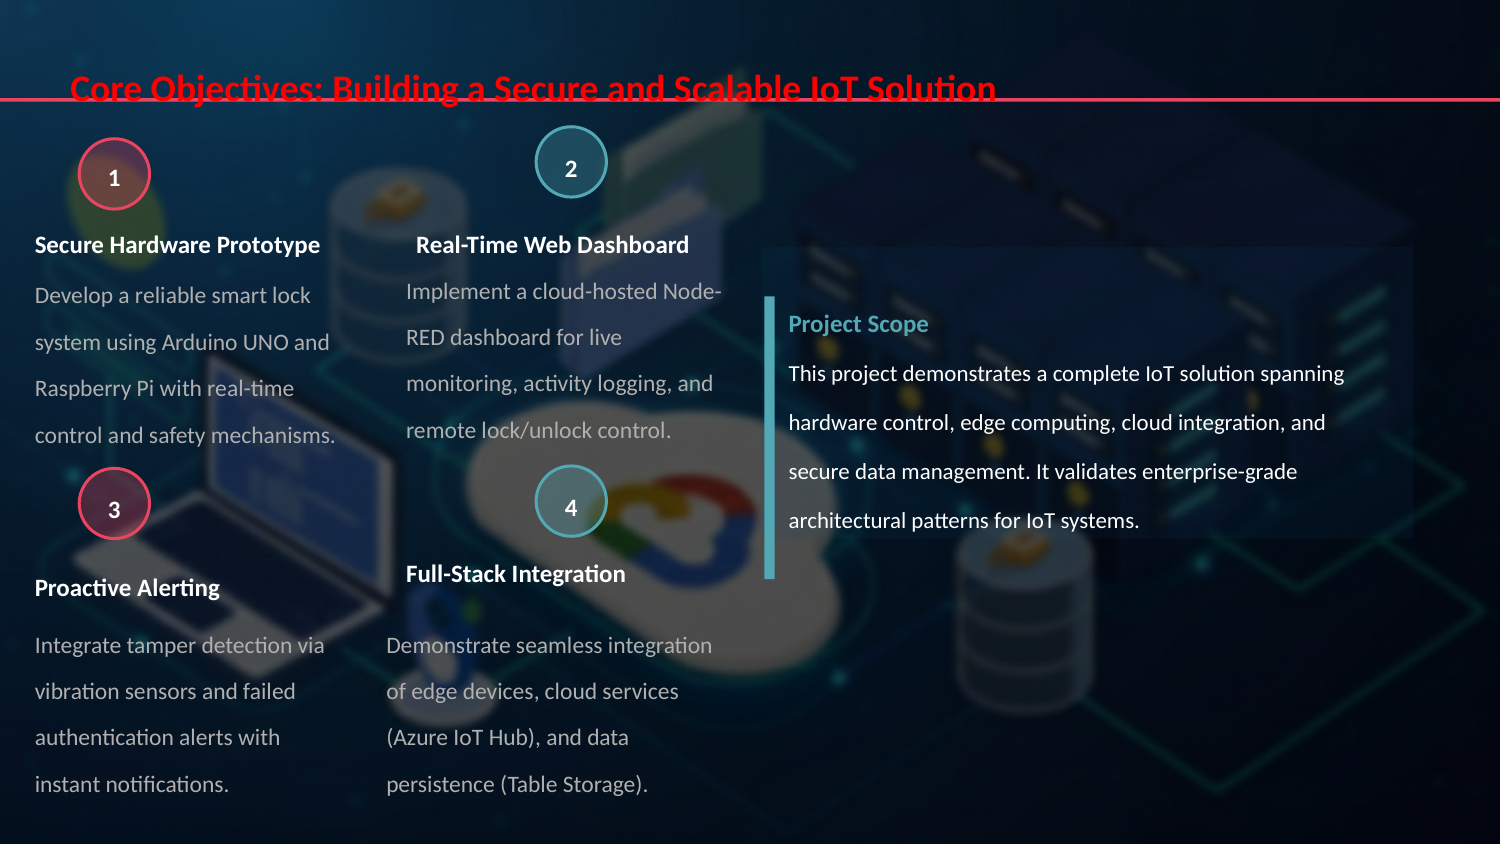

Core Objectives: Building a Secure and Scalable IoT Solution

2

1

Secure Hardware Prototype
Real-Time Web Dashboard

Implement a cloud-hosted Node-RED dashboard for live monitoring, activity logging, and remote lock/unlock control.
Develop a reliable smart lock system using Arduino UNO and Raspberry Pi with real-time control and safety mechanisms.
Project Scope

This project demonstrates a complete IoT solution spanning hardware control, edge computing, cloud integration, and secure data management. It validates enterprise-grade architectural patterns for IoT systems.

4

3
Full-Stack Integration
Proactive Alerting
Demonstrate seamless integration of edge devices, cloud services (Azure IoT Hub), and data persistence (Table Storage).
Integrate tamper detection via vibration sensors and failed authentication alerts with instant notifications.